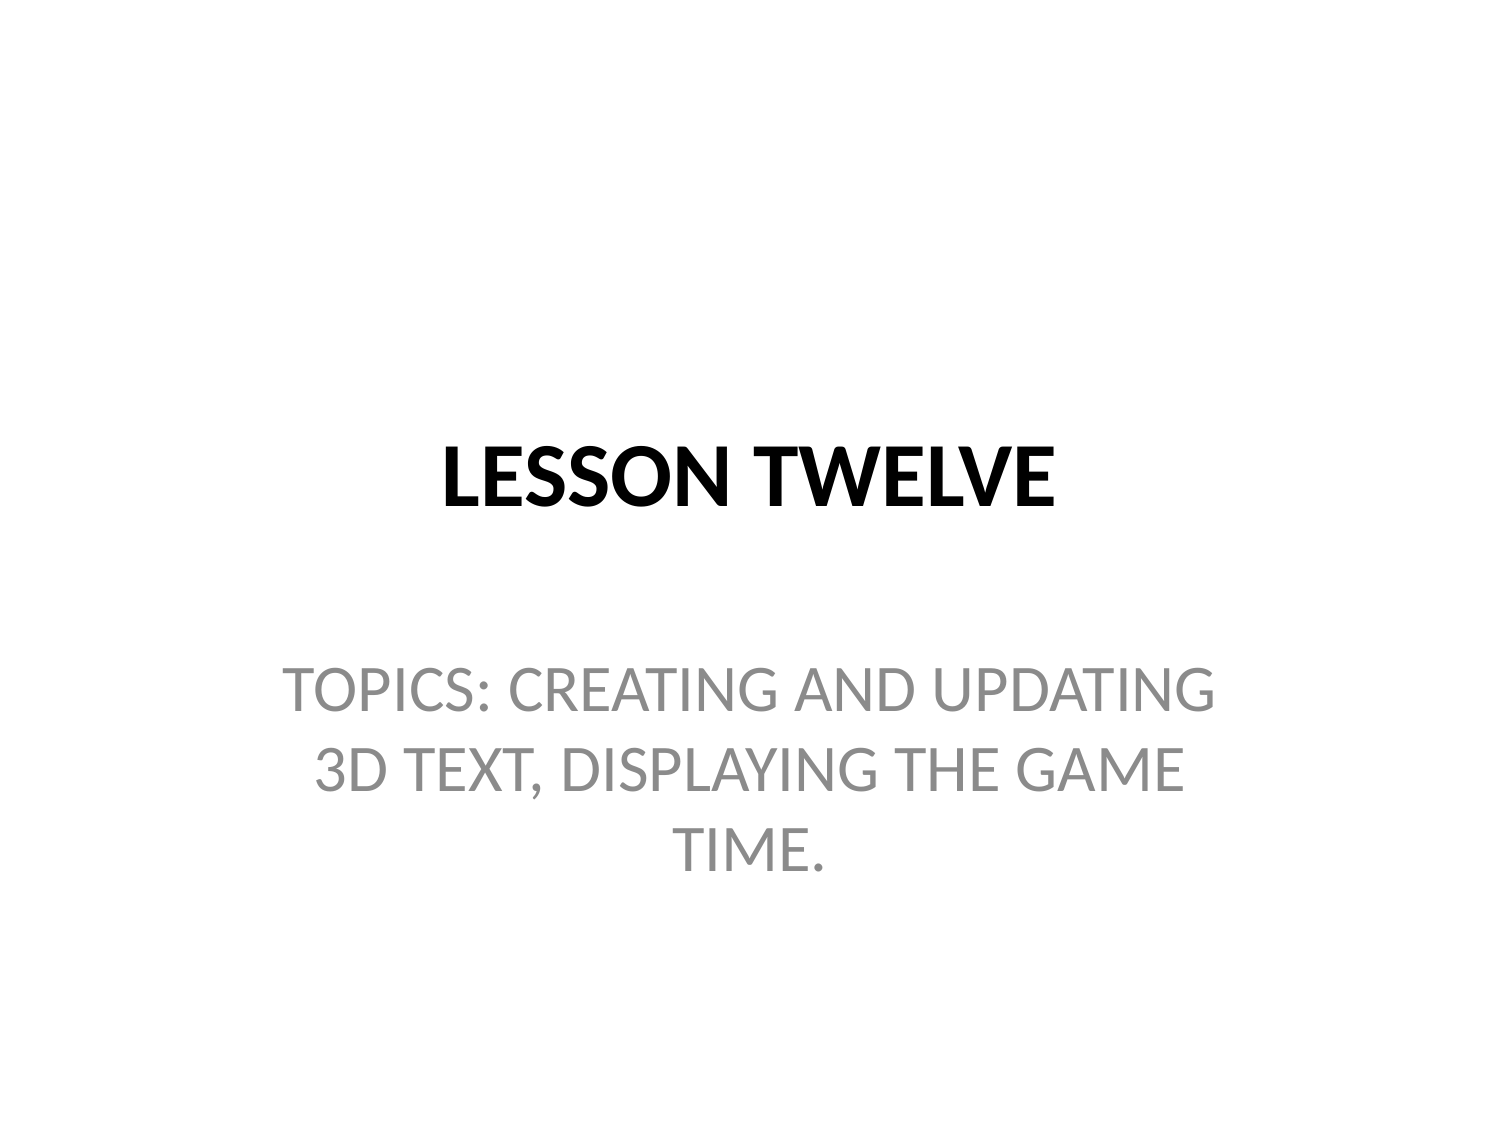

# LESSON TWELVE
TOPICS: CREATING AND UPDATING 3D TEXT, DISPLAYING THE GAME TIME.